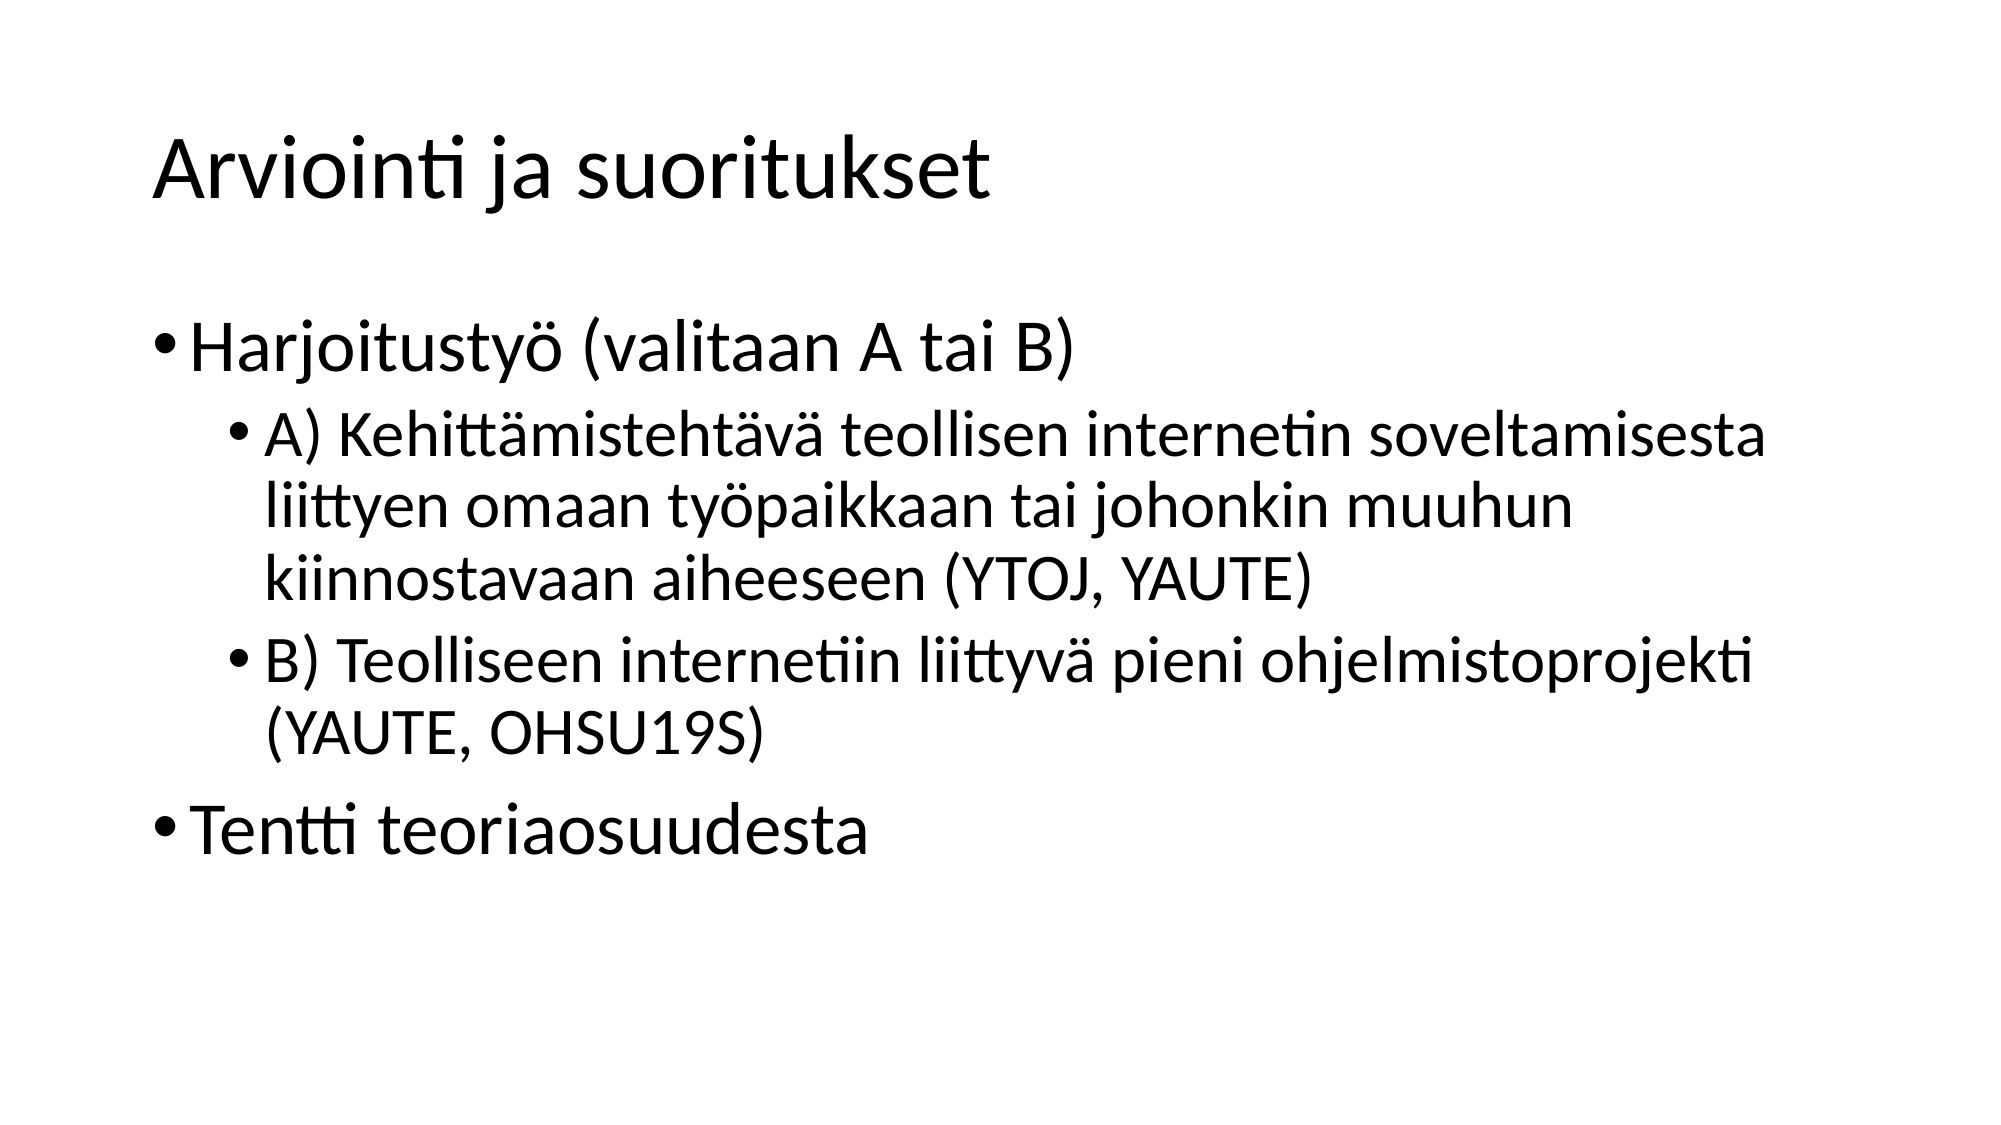

# Arviointi ja suoritukset
Harjoitustyö (valitaan A tai B)
A) Kehittämistehtävä teollisen internetin soveltamisesta liittyen omaan työpaikkaan tai johonkin muuhun kiinnostavaan aiheeseen (YTOJ, YAUTE)
B) Teolliseen internetiin liittyvä pieni ohjelmistoprojekti (YAUTE, OHSU19S)
Tentti teoriaosuudesta